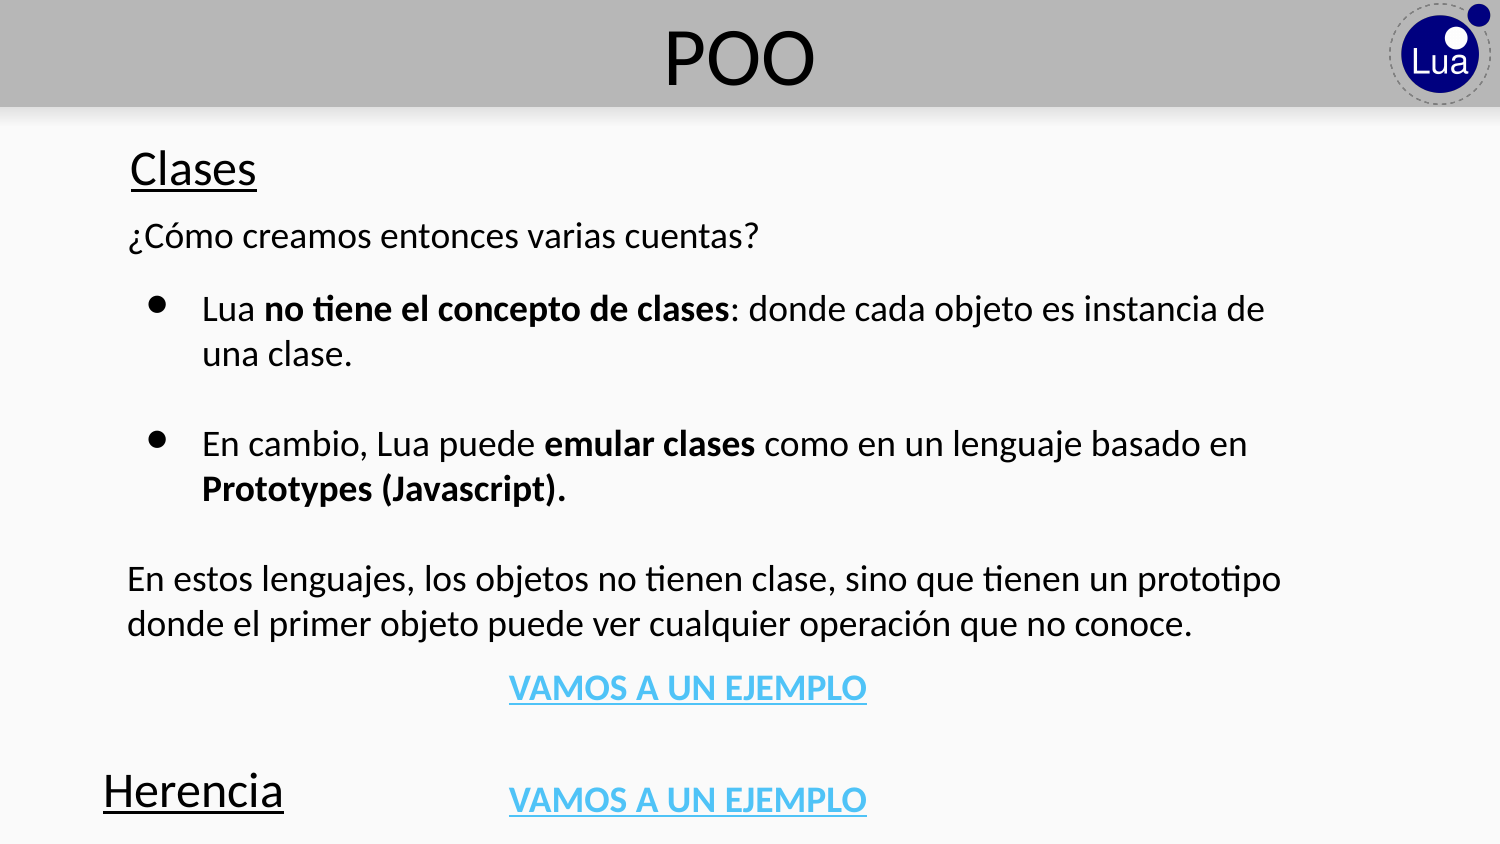

# POO
Clases
¿Cómo creamos entonces varias cuentas?
Lua no tiene el concepto de clases: donde cada objeto es instancia de una clase.

En cambio, Lua puede emular clases como en un lenguaje basado en Prototypes (Javascript).

En estos lenguajes, los objetos no tienen clase, sino que tienen un prototipo donde el primer objeto puede ver cualquier operación que no conoce.
VAMOS A UN EJEMPLO
Herencia
VAMOS A UN EJEMPLO